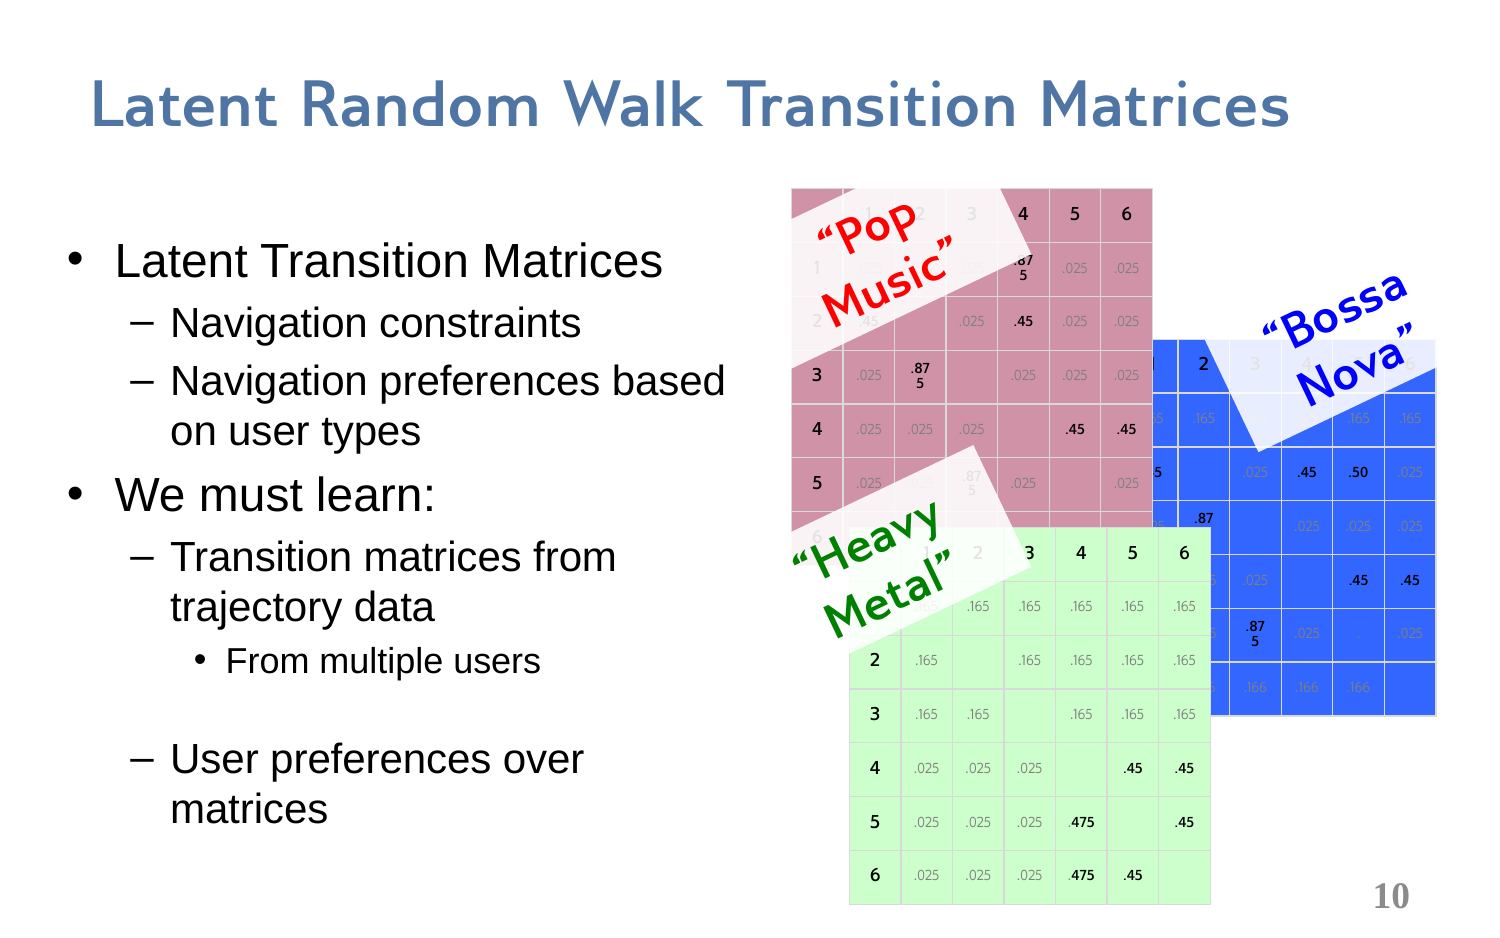

# Latent Random Walk Transition Matrices
“Pop Music”
|  | 1 | 2 | 3 | 4 | 5 | 6 |
| --- | --- | --- | --- | --- | --- | --- |
| 1 | .025 | .025 | .025 | .875 | .025 | .025 |
| 2 | .45 |  | .025 | .45 | .025 | .025 |
| 3 | .025 | .875 |  | .025 | .025 | .025 |
| 4 | .025 | .025 | .025 |  | .45 | .45 |
| 5 | .025 | .025 | .875 | .025 |  | .025 |
| 6 | .166 | .166 | .166 | .166 | .166 | .166 |
Latent Transition Matrices
Navigation constraints
Navigation preferences based
on user types
We must learn:
Transition matrices from
trajectory data
From multiple users
User preferences over
matrices
“Bossa Nova”
|  | 1 | 2 | 3 | 4 | 5 | 6 |
| --- | --- | --- | --- | --- | --- | --- |
| 1 | .165 | .165 | .165 | .165 | .165 | .165 |
| 2 | .45 |  | .025 | .45 | .50 | .025 |
| 3 | .025 | .875 |  | .025 | .025 | .025 |
| 4 | .025 | .025 | .025 |  | .45 | .45 |
| 5 | .025 | .025 | .875 | .025 | . | .025 |
| 6 | .166 | .166 | .166 | .166 | .166 |  |
“Heavy Metal”
|  | 1 | 2 | 3 | 4 | 5 | 6 |
| --- | --- | --- | --- | --- | --- | --- |
| 1 | .165 | .165 | .165 | .165 | .165 | .165 |
| 2 | .165 |  | .165 | .165 | .165 | .165 |
| 3 | .165 | .165 |  | .165 | .165 | .165 |
| 4 | .025 | .025 | .025 |  | .45 | .45 |
| 5 | .025 | .025 | .025 | .475 |  | .45 |
| 6 | .025 | .025 | .025 | .475 | .45 |  |
10